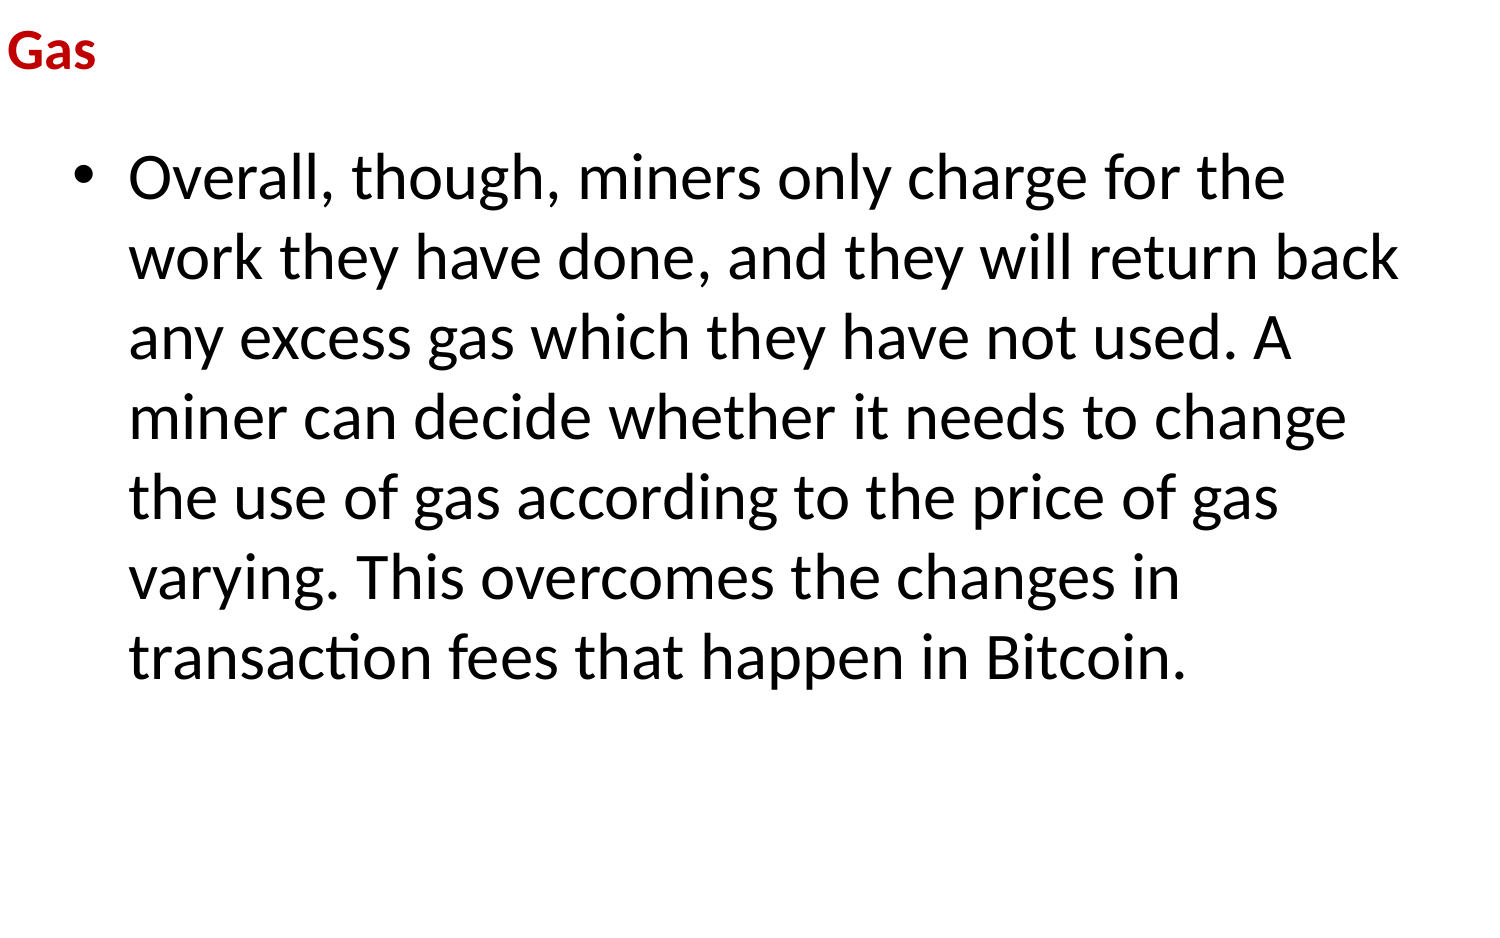

# Gas
Overall, though, miners only charge for the work they have done, and they will return back any excess gas which they have not used. A miner can decide whether it needs to change the use of gas according to the price of gas varying. This overcomes the changes in transaction fees that happen in Bitcoin.